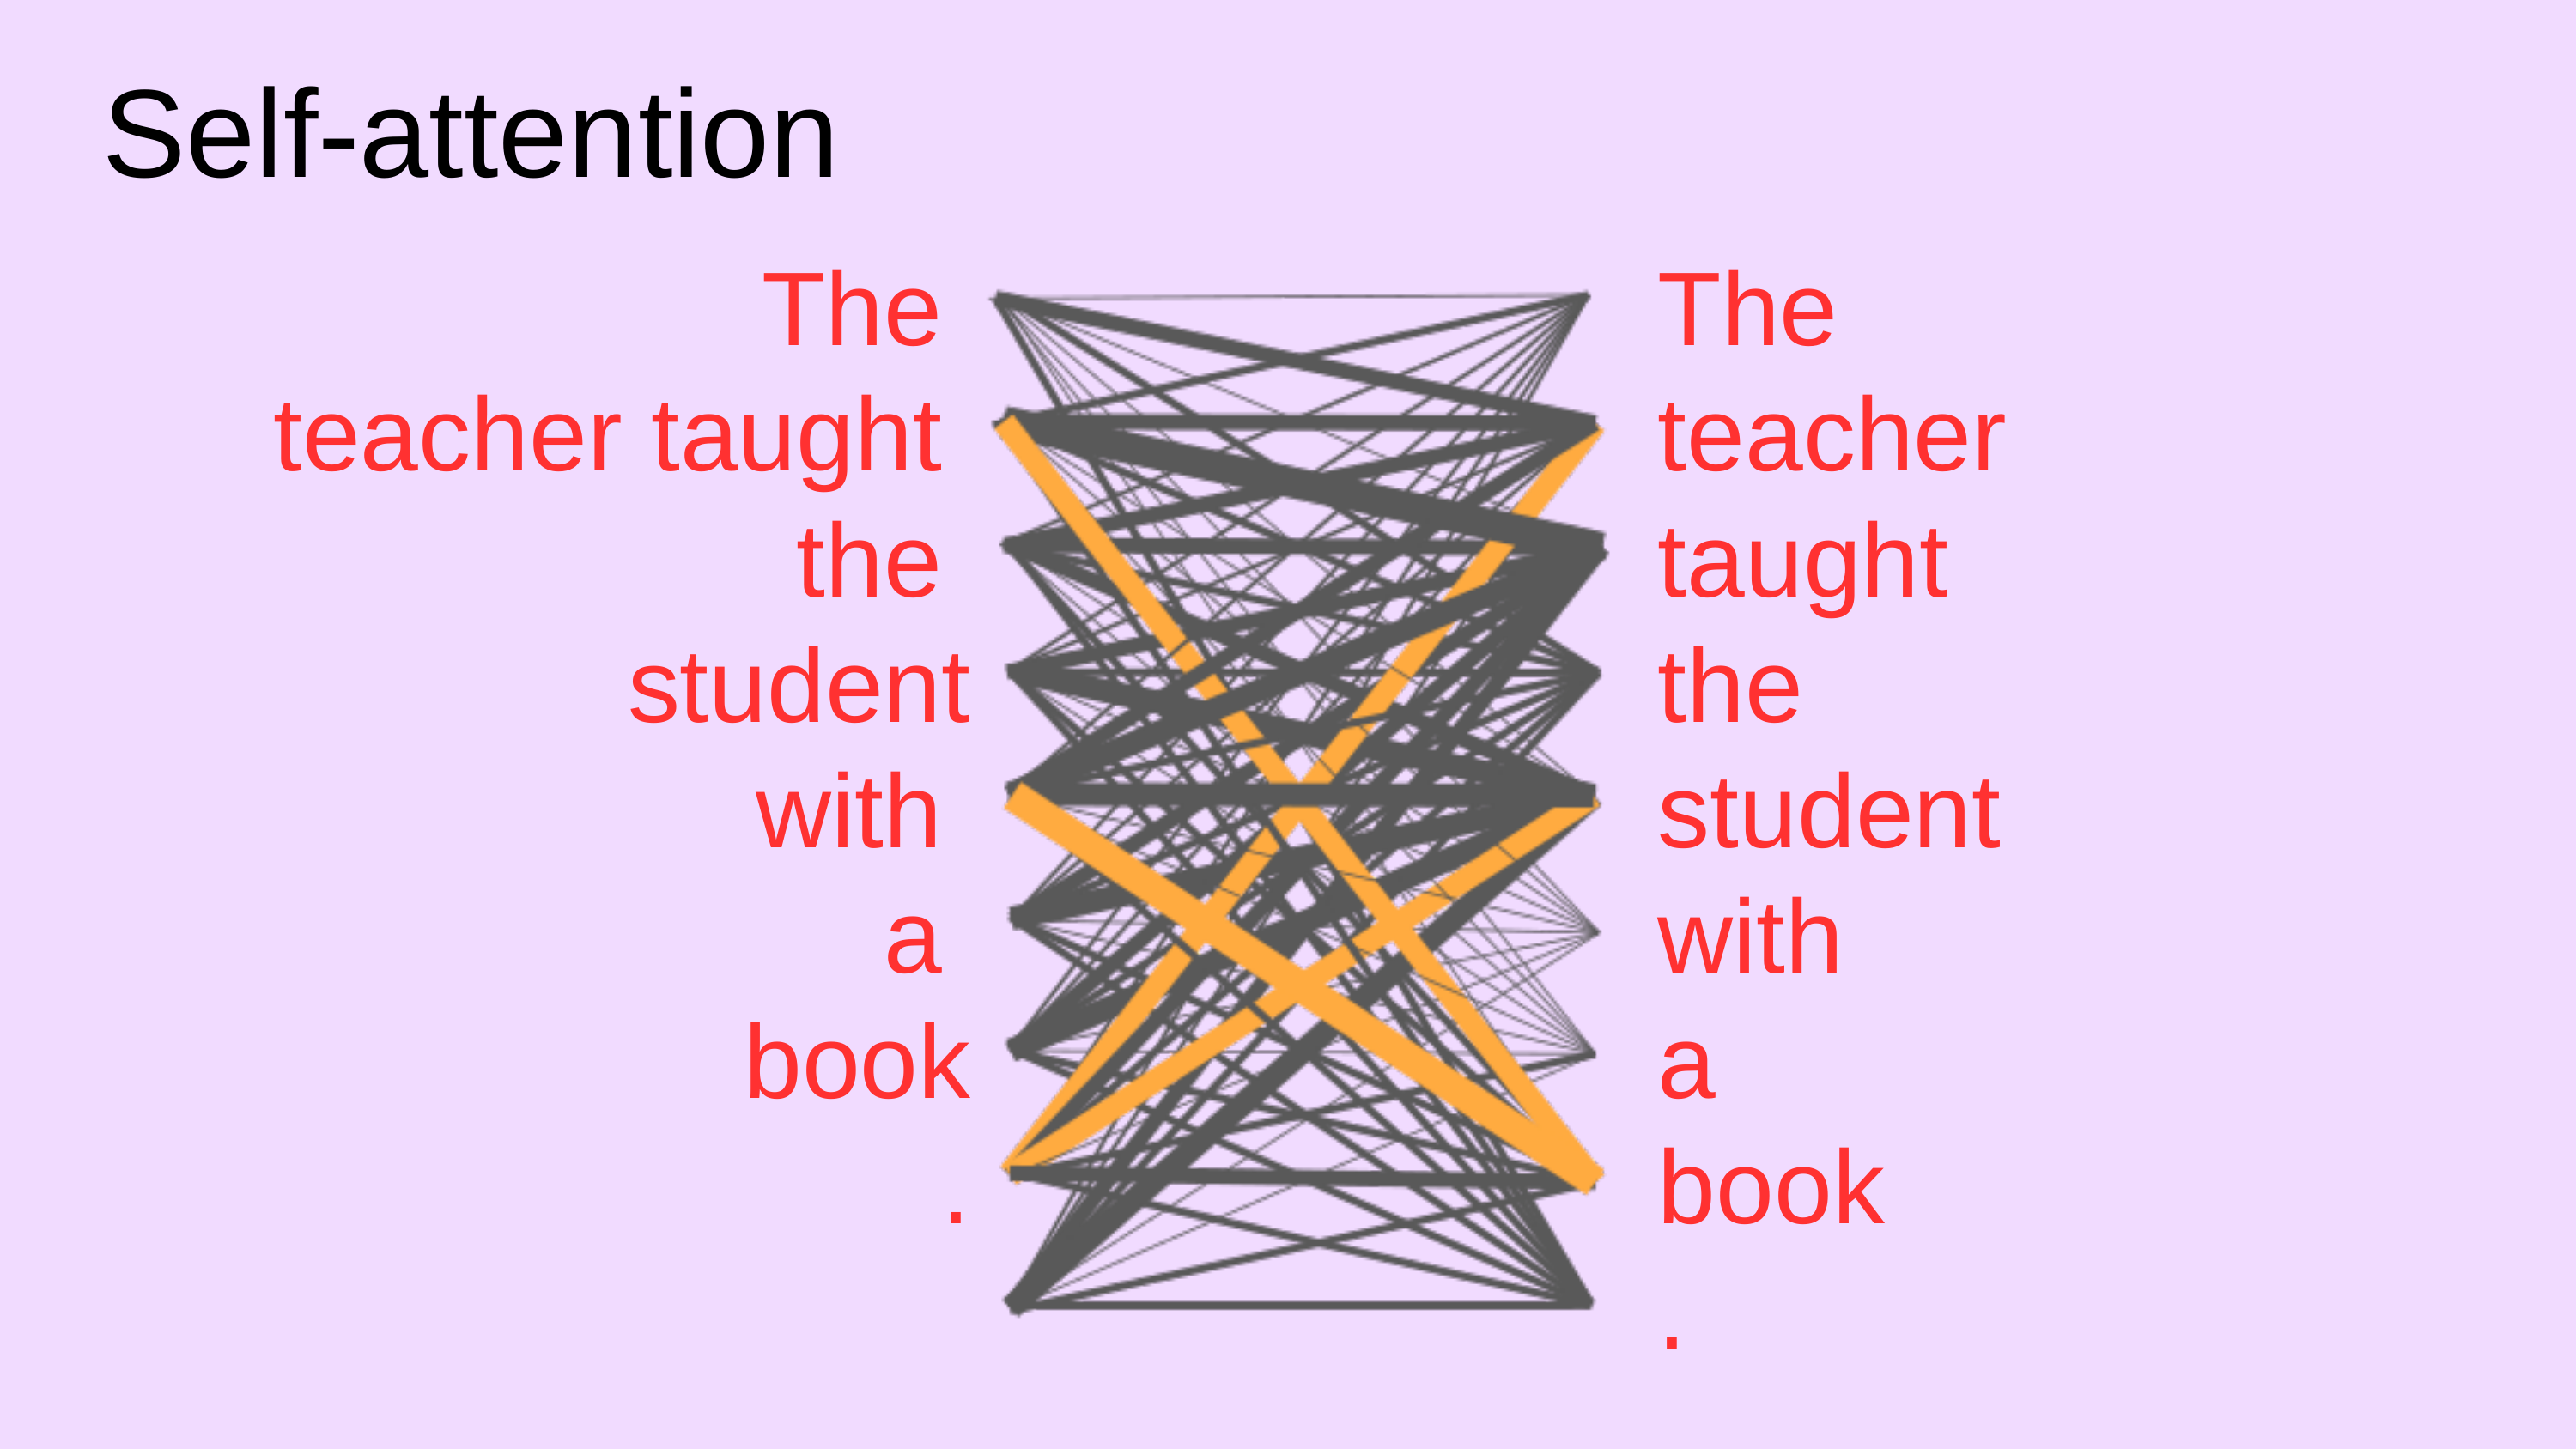

Self-attention

The
teacher taught
the
student
 with
a
book
 .
The
teacher taught
the
student
with
a
book
.